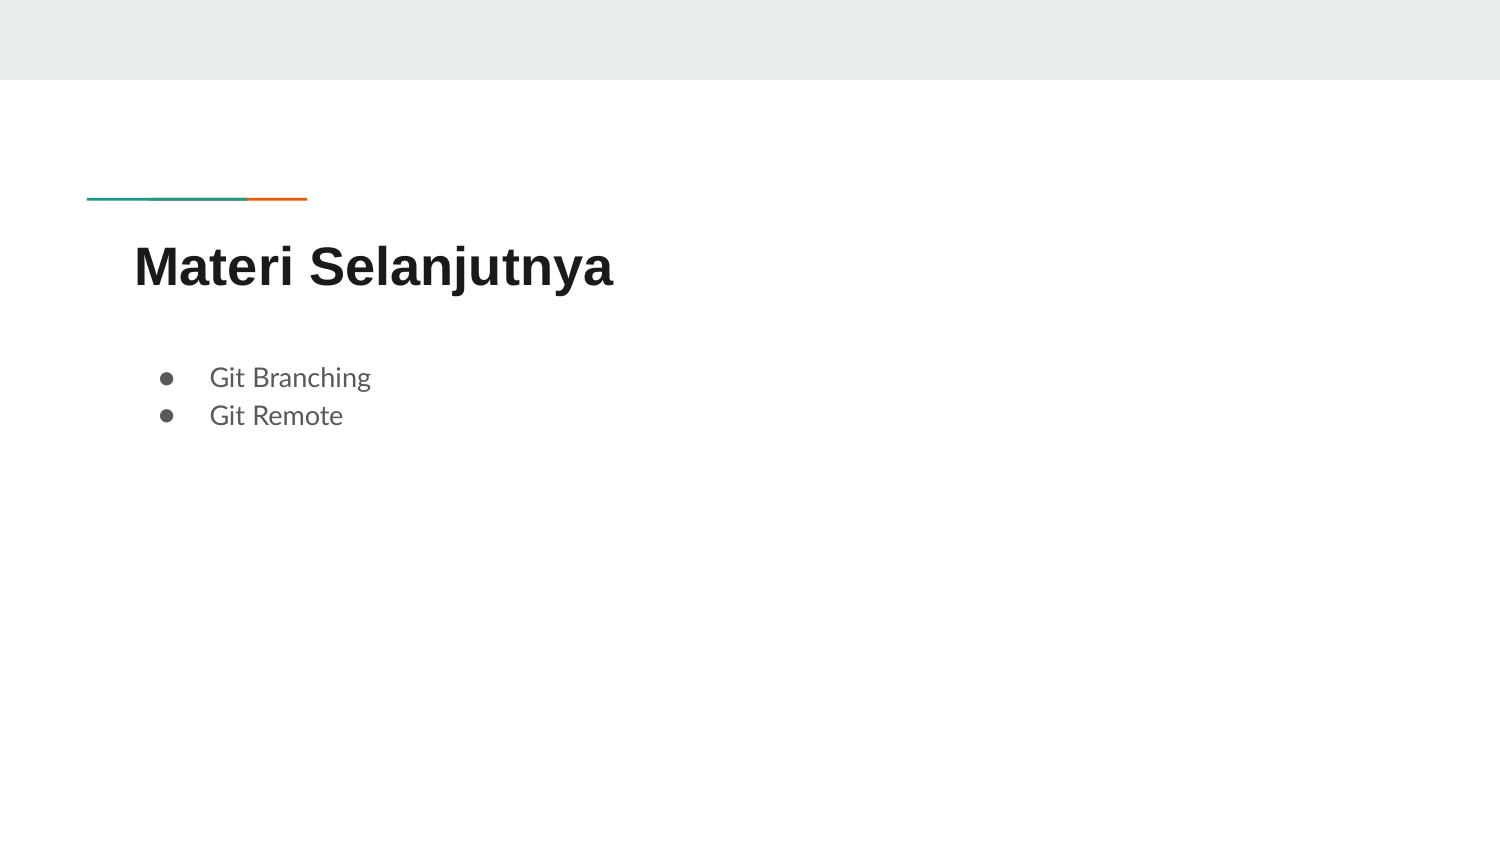

# Materi Selanjutnya
Git Branching
Git Remote